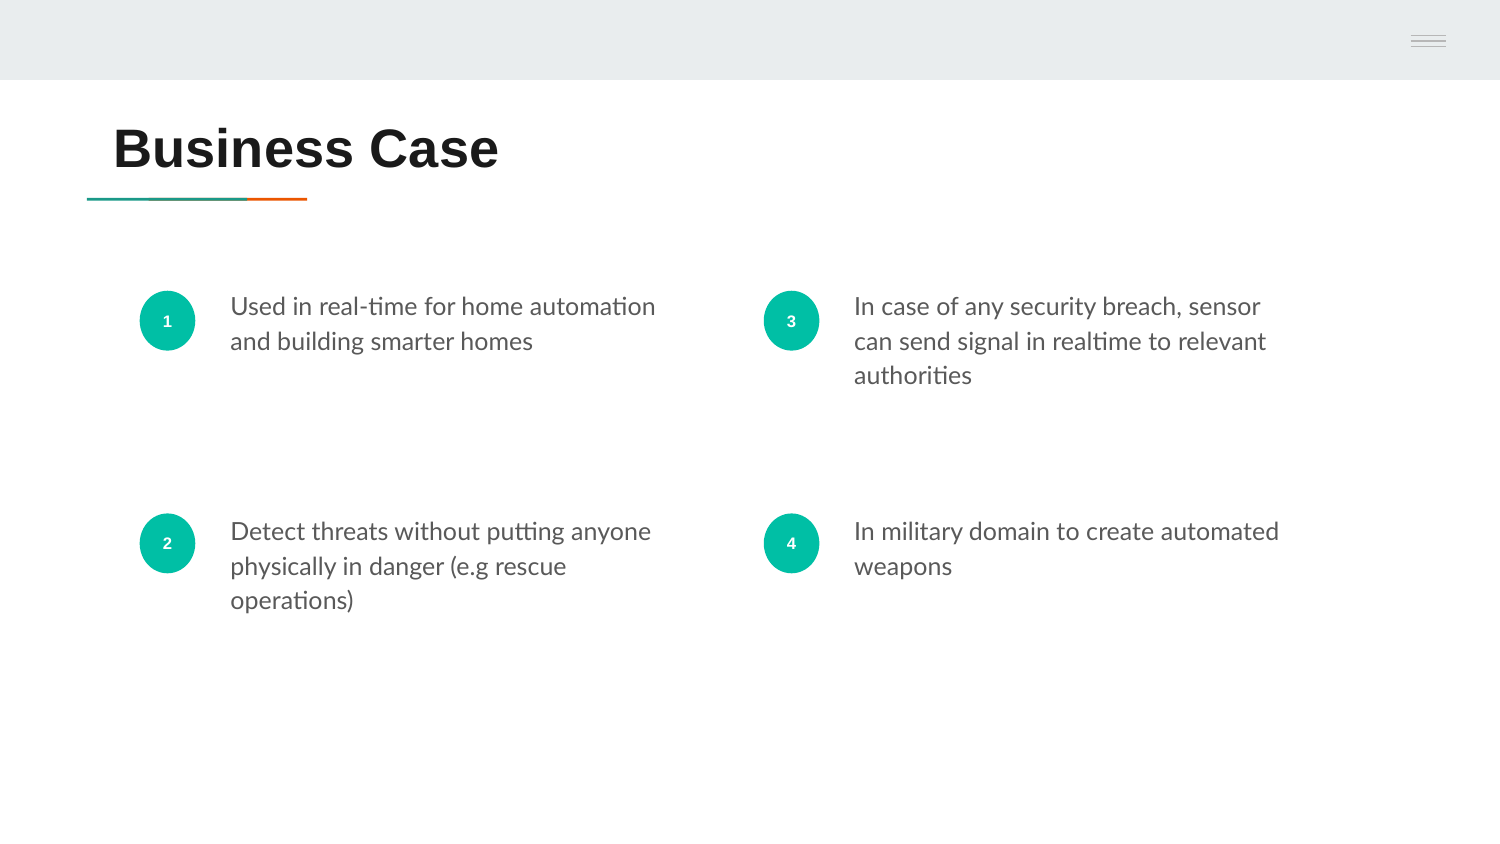

# Business Case
Used in real-time for home automation and building smarter homes
In case of any security breach, sensor can send signal in realtime to relevant authorities
1
3
Detect threats without putting anyone physically in danger (e.g rescue operations)
In military domain to create automated weapons
2
4